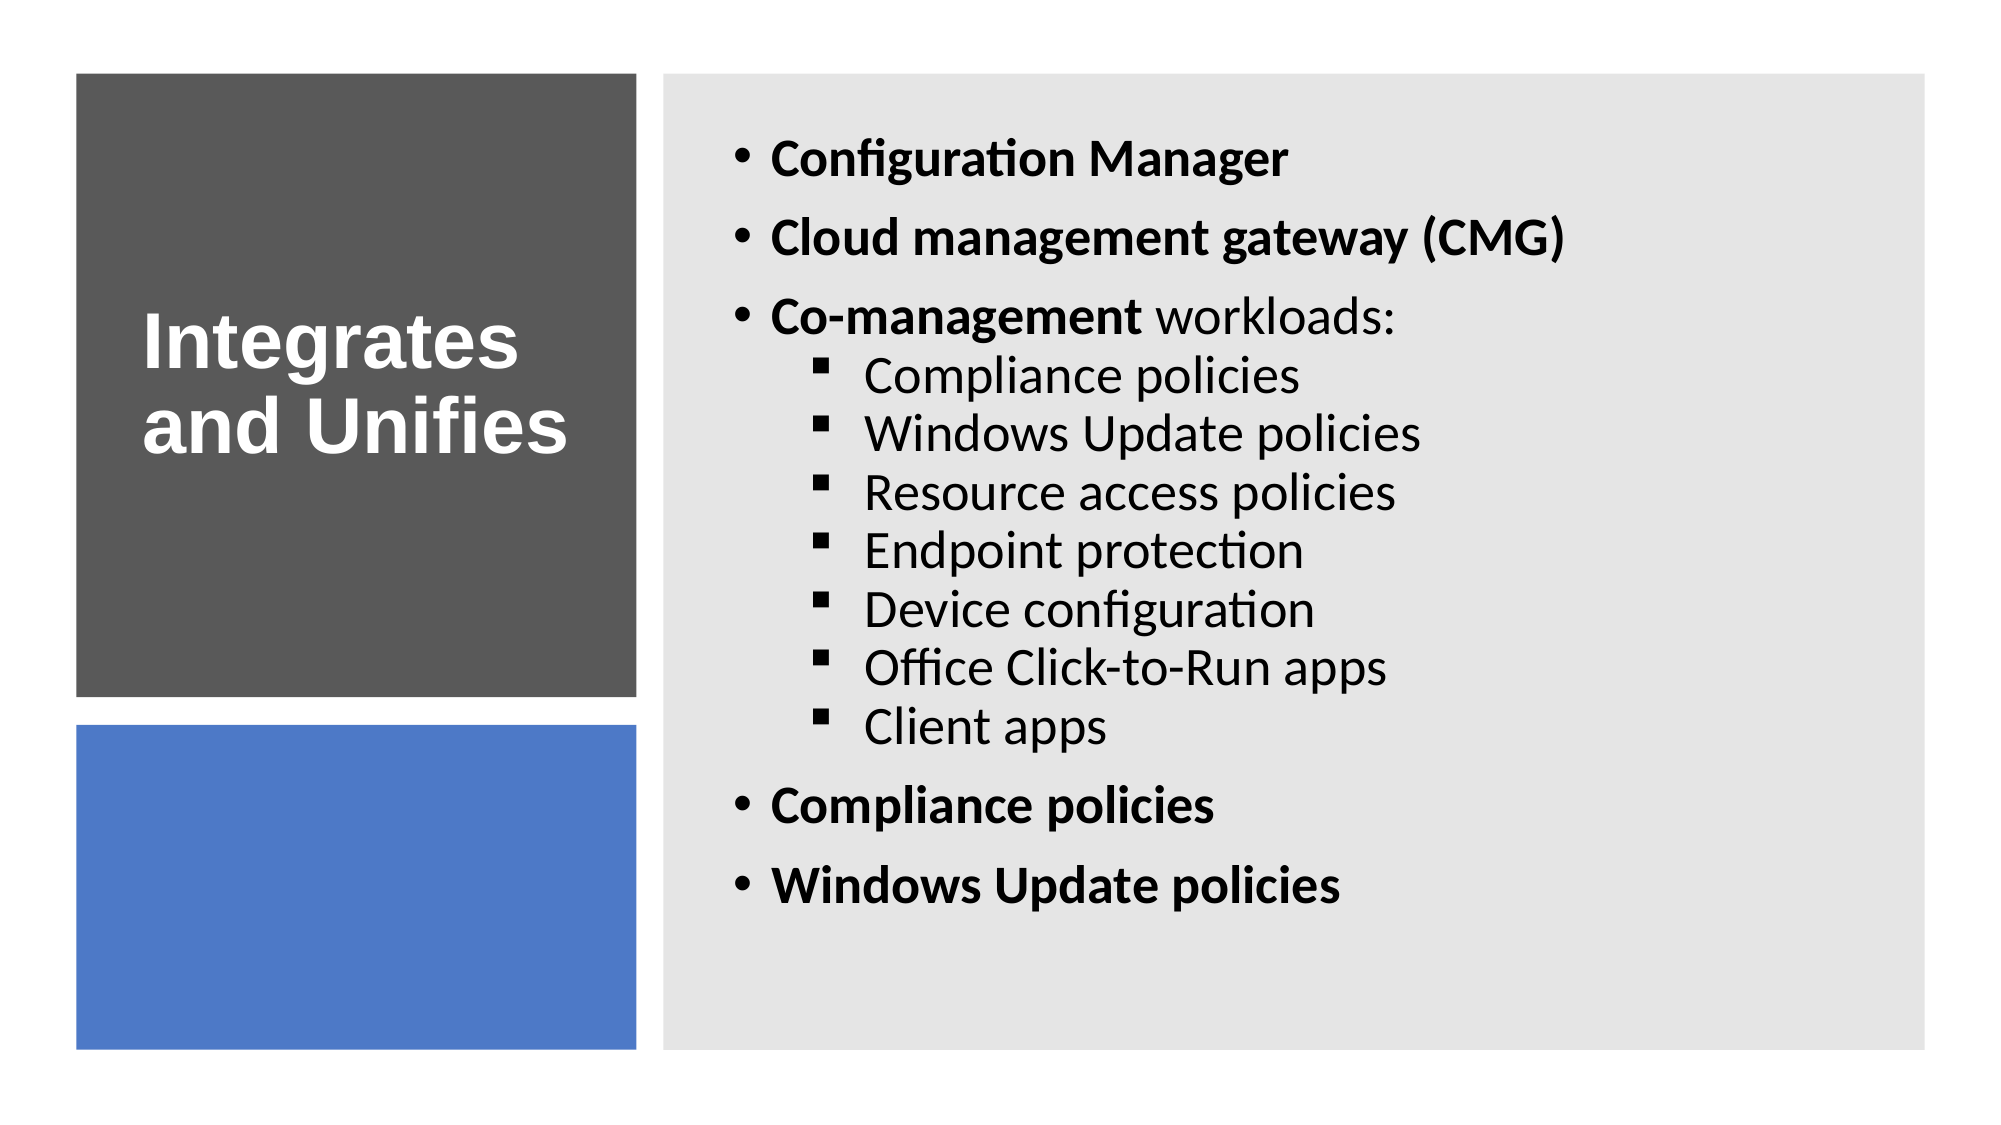

Configuration Manager
Cloud management gateway (CMG)
Co-management workloads:
Compliance policies
Windows Update policies
Resource access policies
Endpoint protection
Device configuration
Office Click-to-Run apps
Client apps
Compliance policies
Windows Update policies

# Integrates and Unifies